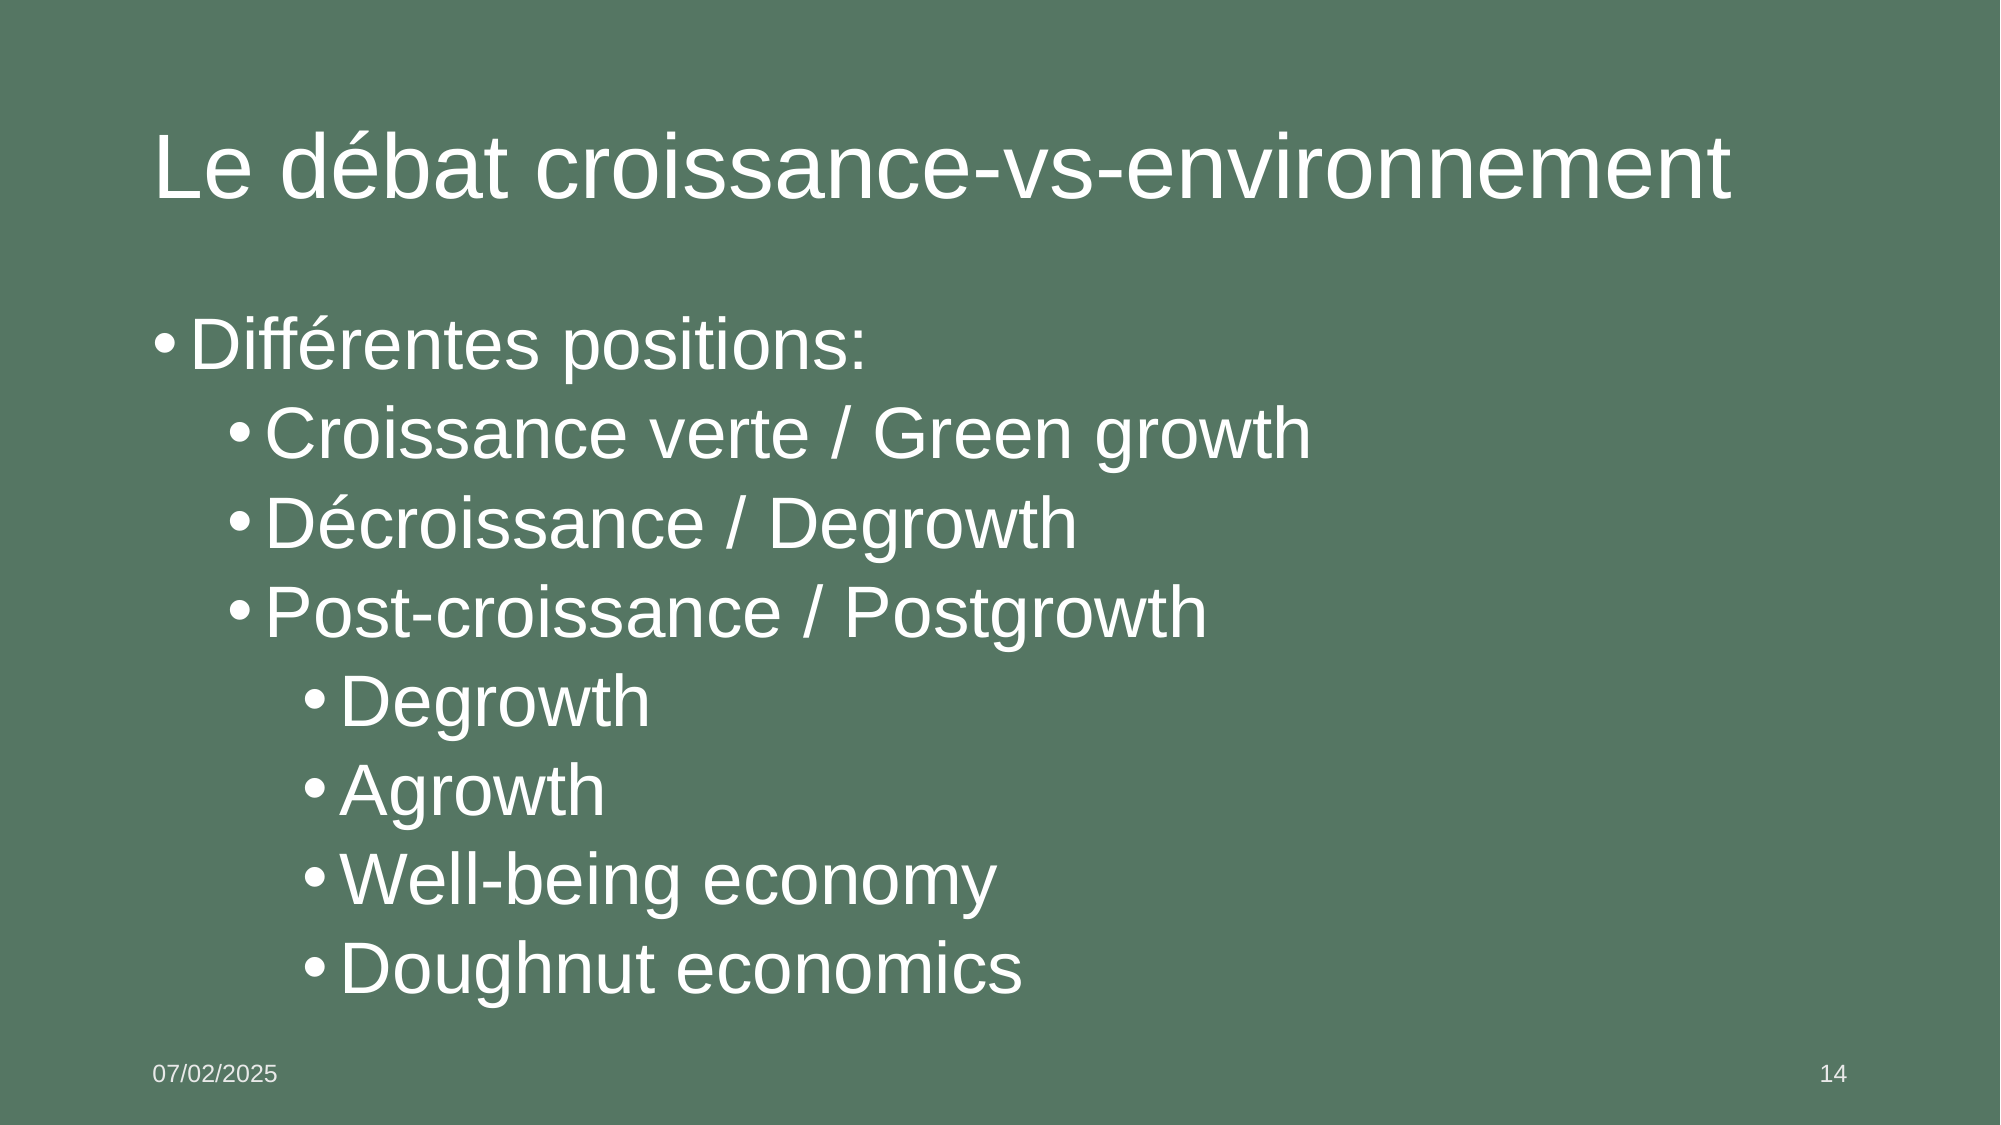

# Le débat croissance-vs-environnement
Différentes positions:
Croissance verte / Green growth
Décroissance / Degrowth
Post-croissance / Postgrowth
Degrowth
Agrowth
Well-being economy
Doughnut economics
07/02/2025
14